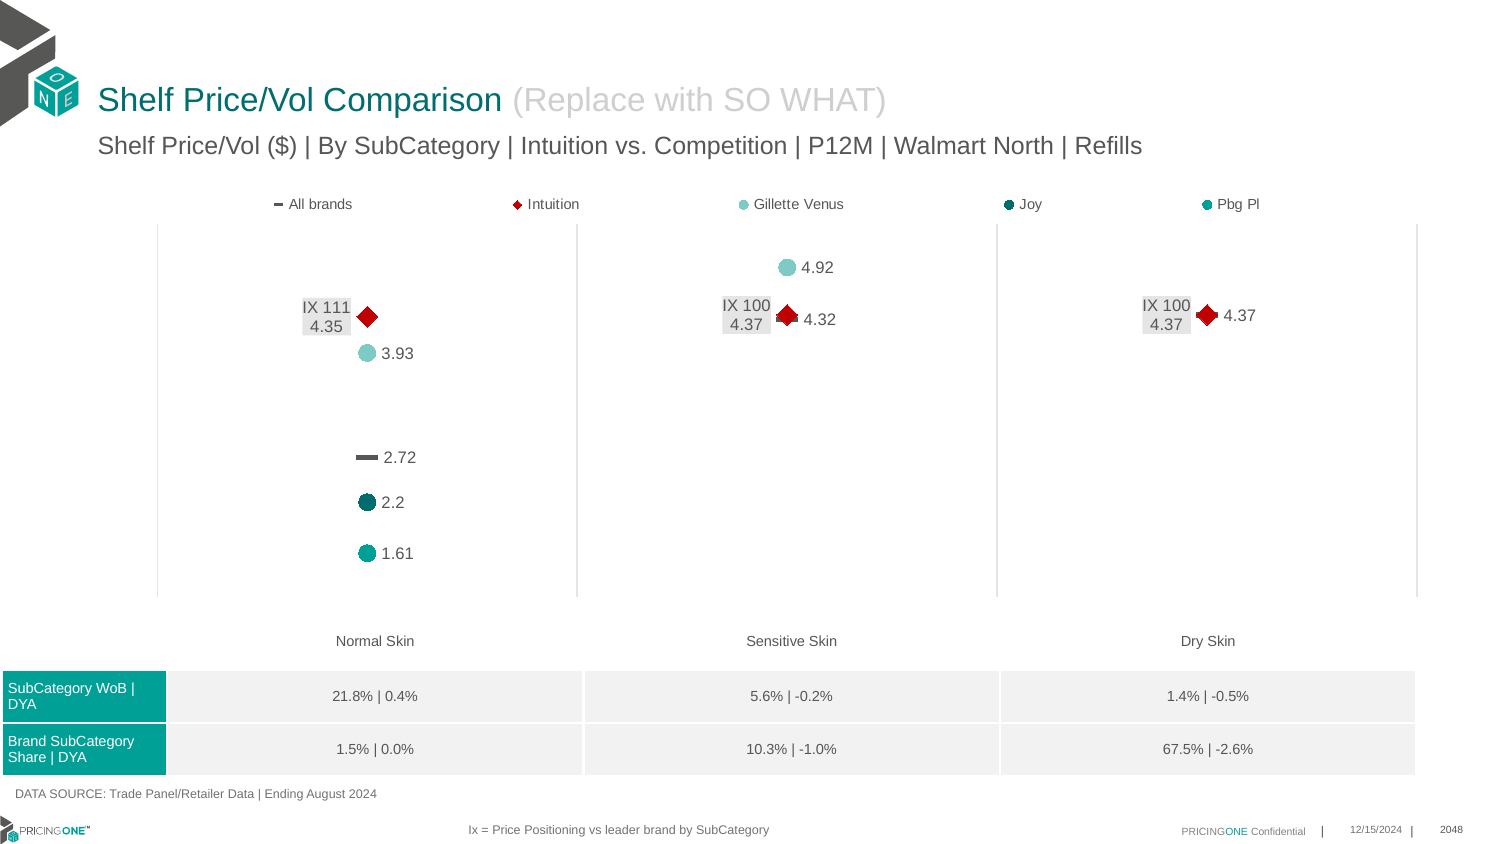

# Shelf Price/Vol Comparison (Replace with SO WHAT)
Shelf Price/Vol ($) | By SubCategory | Intuition vs. Competition | P12M | Walmart North | Refills

### Chart

| Category | All brands | Intuition | Gillette Venus | Joy | Pbg Pl |
|---|---|---|---|---|---|
| IX 111 | 2.72 | 4.35 | 3.93 | 2.2 | 1.61 |
| IX 100 | 4.32 | 4.37 | 4.92 | None | None |
| IX 100 | 4.37 | 4.37 | None | None | None |
|  | Normal Skin | Sensitive Skin | Dry Skin |
| --- | --- | --- | --- |
| SubCategory WoB | DYA | 21.8% | 0.4% | 5.6% | -0.2% | 1.4% | -0.5% |
| Brand SubCategory Share | DYA | 1.5% | 0.0% | 10.3% | -1.0% | 67.5% | -2.6% |
DATA SOURCE: Trade Panel/Retailer Data | Ending August 2024
Ix = Price Positioning vs leader brand by SubCategory
12/15/2024
2048